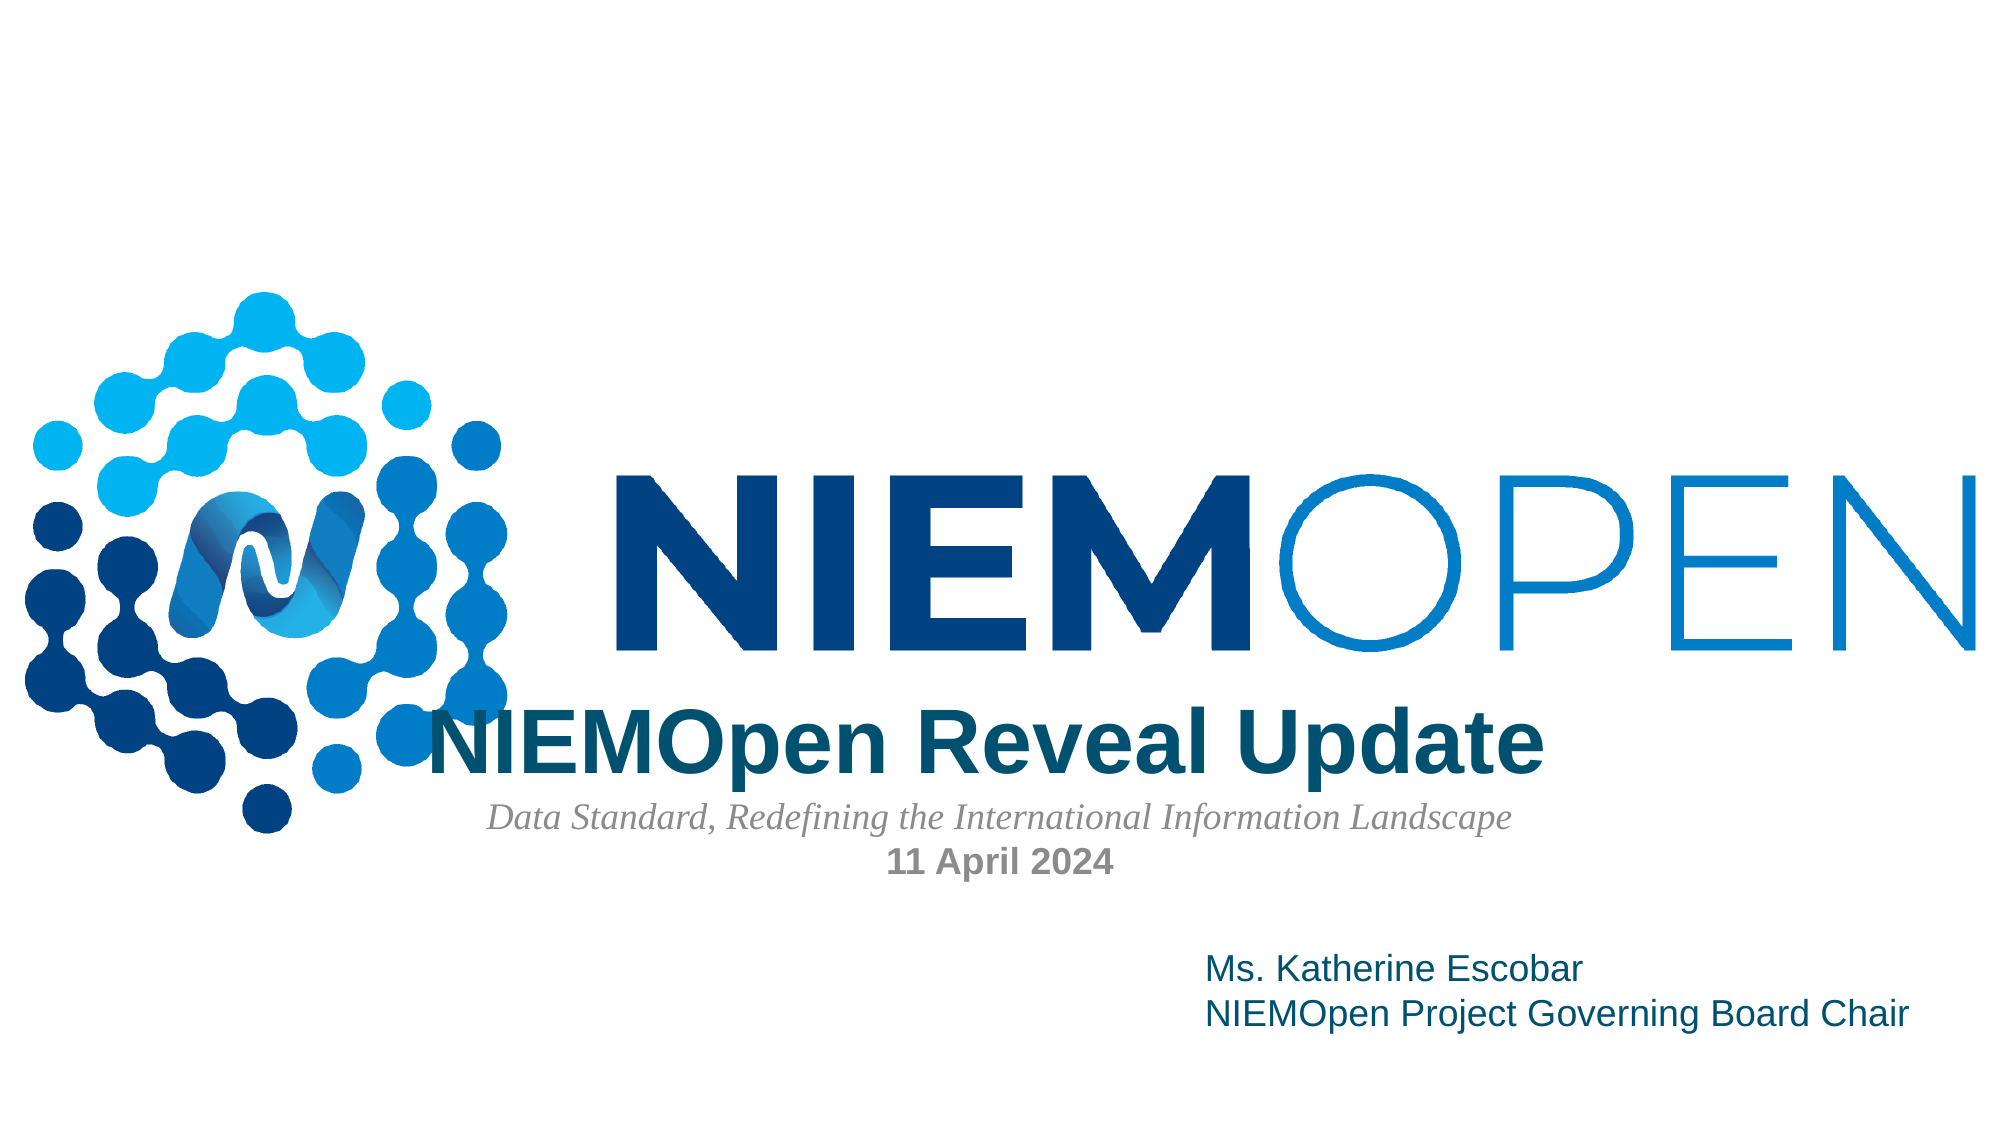

NIEMOpen Reveal Update
Data Standard, Redefining the International Information Landscape
11 April 2024
Ms. Katherine Escobar
NIEMOpen Project Governing Board Chair